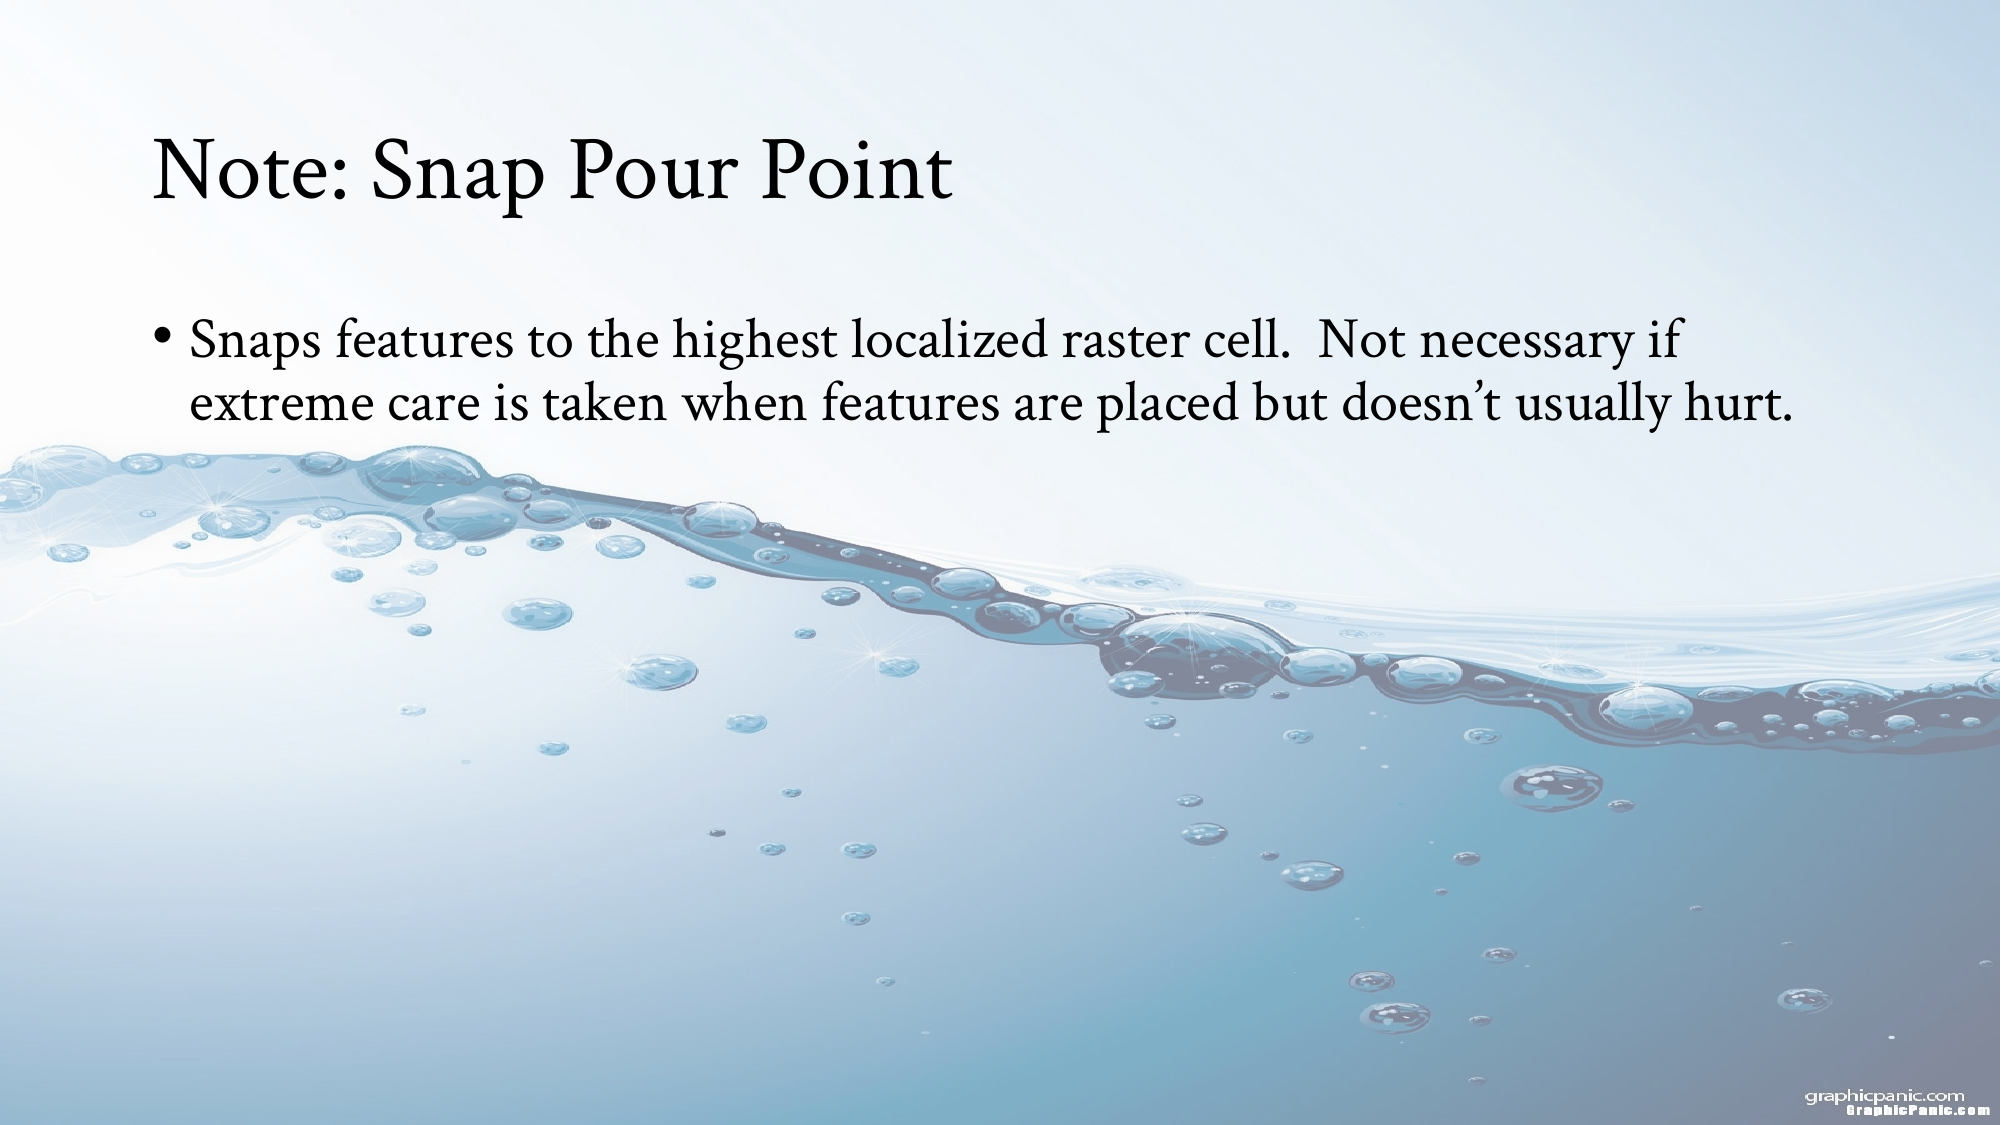

# Note: Snap Pour Point
Snaps features to the highest localized raster cell.  Not necessary if extreme care is taken when features are placed but doesn’t usually hurt.